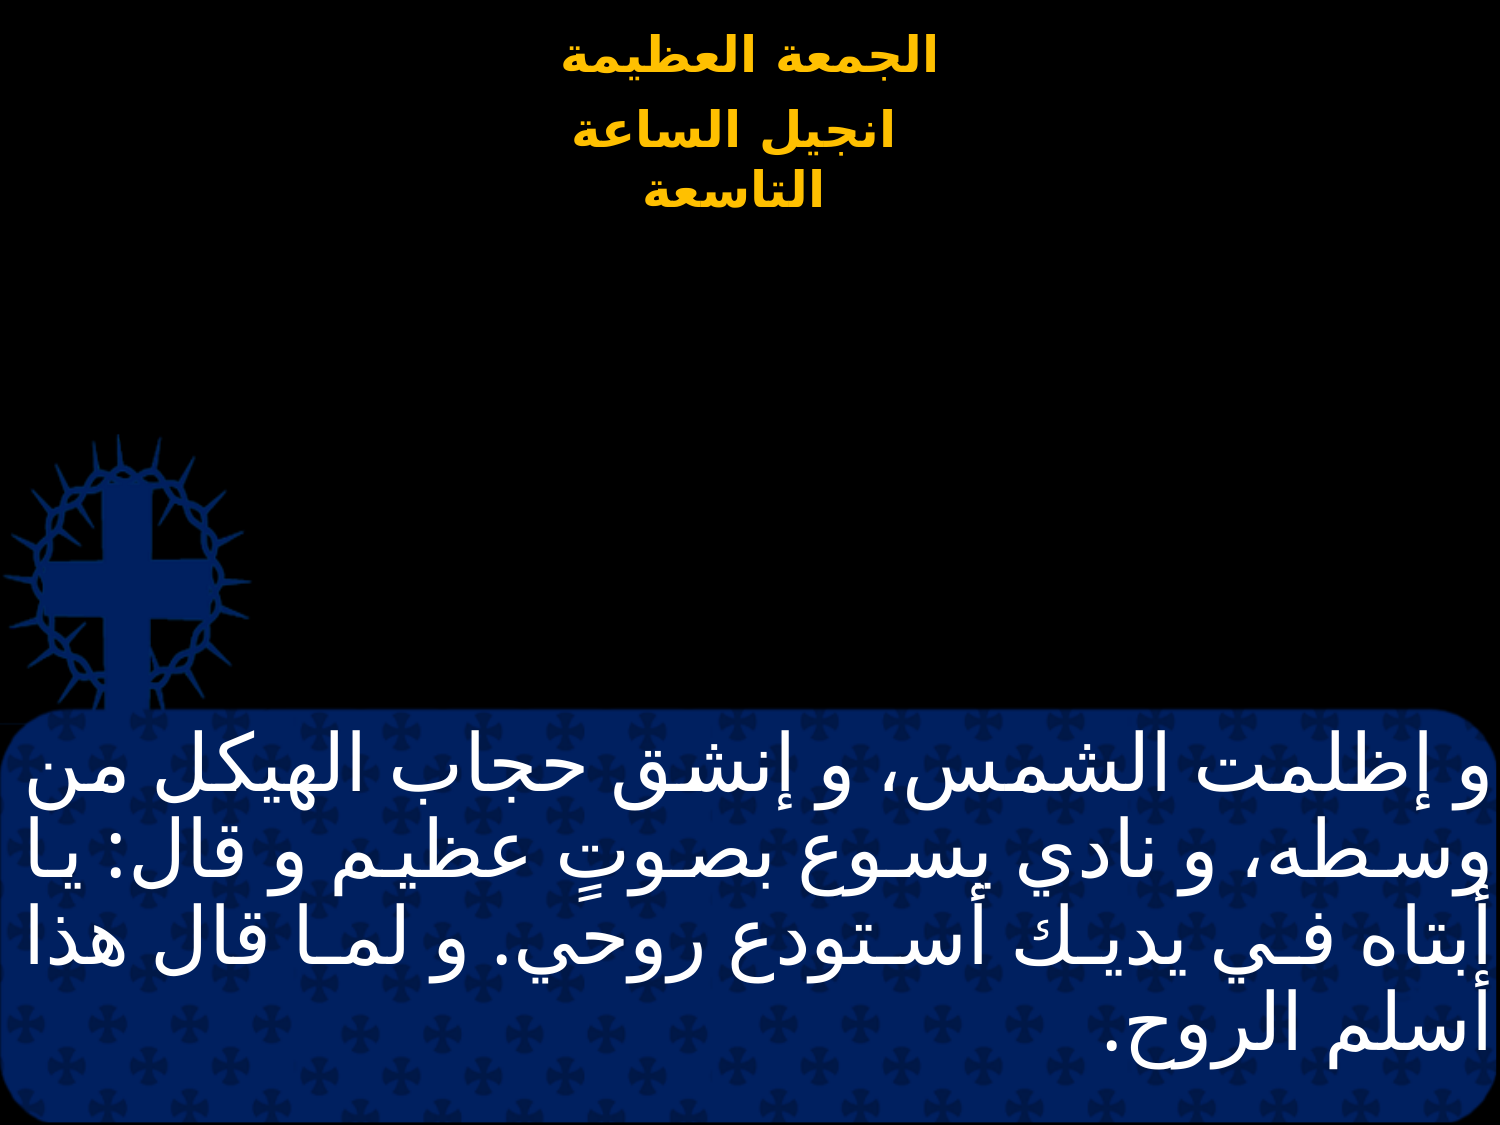

# و إظلمت الشمس، و إنشق حجاب الهيكل من وسطه، و نادي يسوع بصوتٍ عظيم و قال: يا أبتاه في يديك أستودع روحي. و لما قال هذا أسلم الروح.